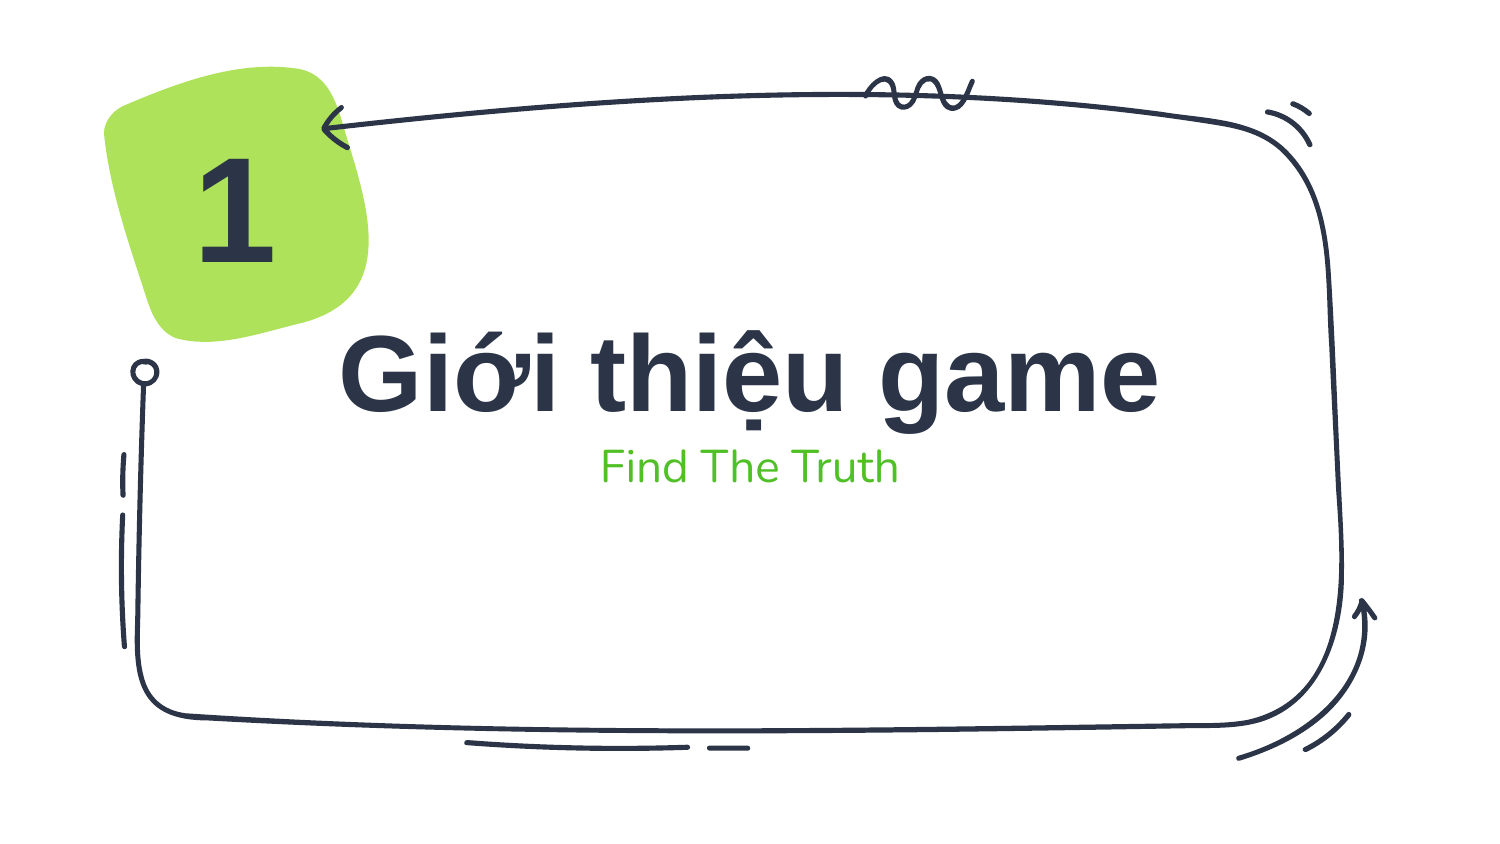

1
# Giới thiệu game
Find The Truth